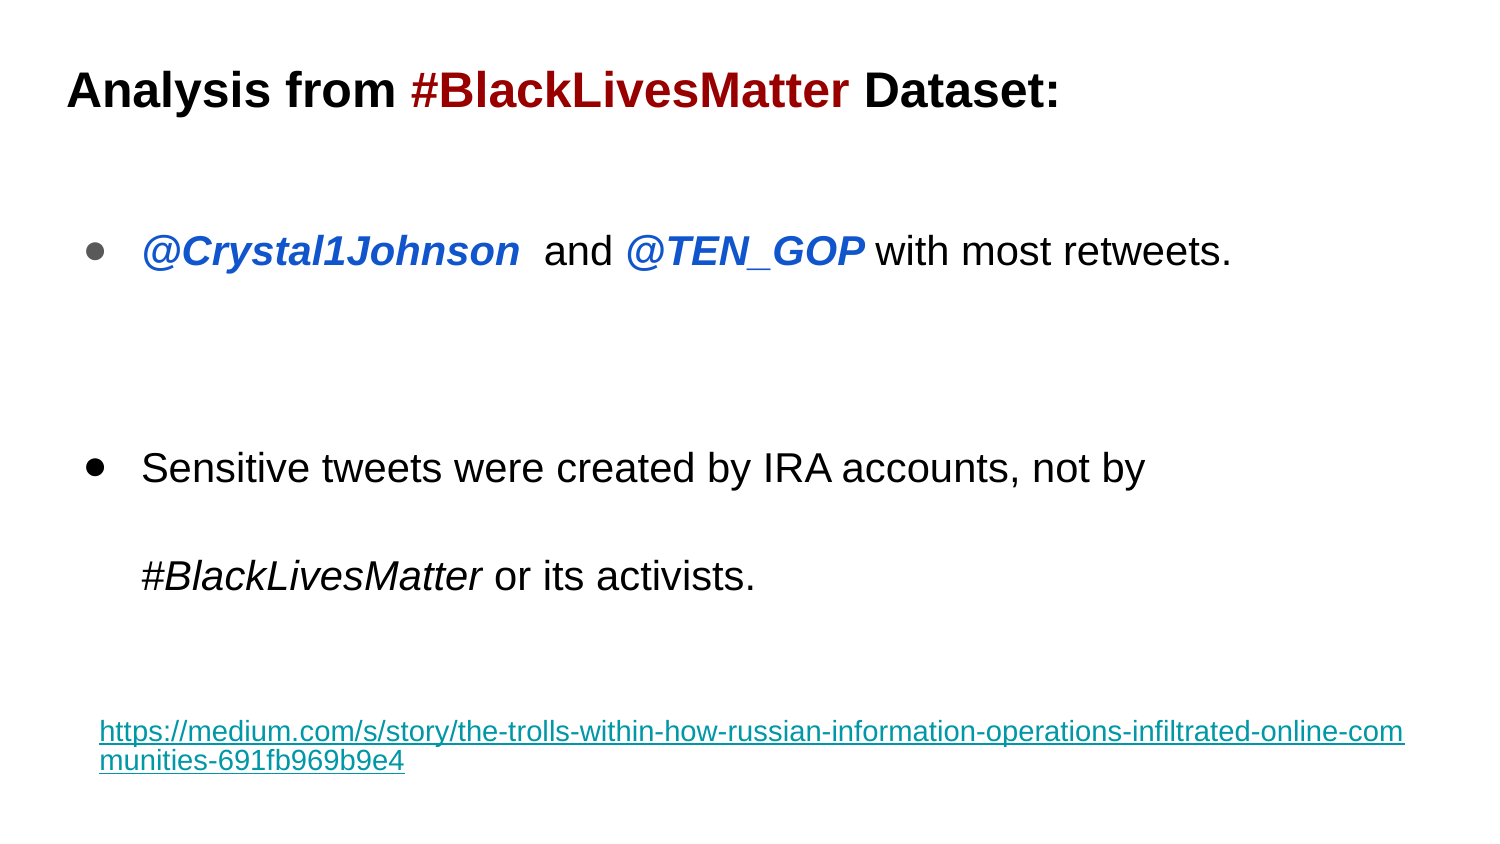

# Analysis from #BlackLivesMatter Dataset:
@Crystal1Johnson  and @TEN_GOP with most retweets.

Sensitive tweets were created by IRA accounts, not by
#BlackLivesMatter or its activists.

https://medium.com/s/story/the-trolls-within-how-russian-information-operations-infiltrated-online-communities-691fb969b9e4